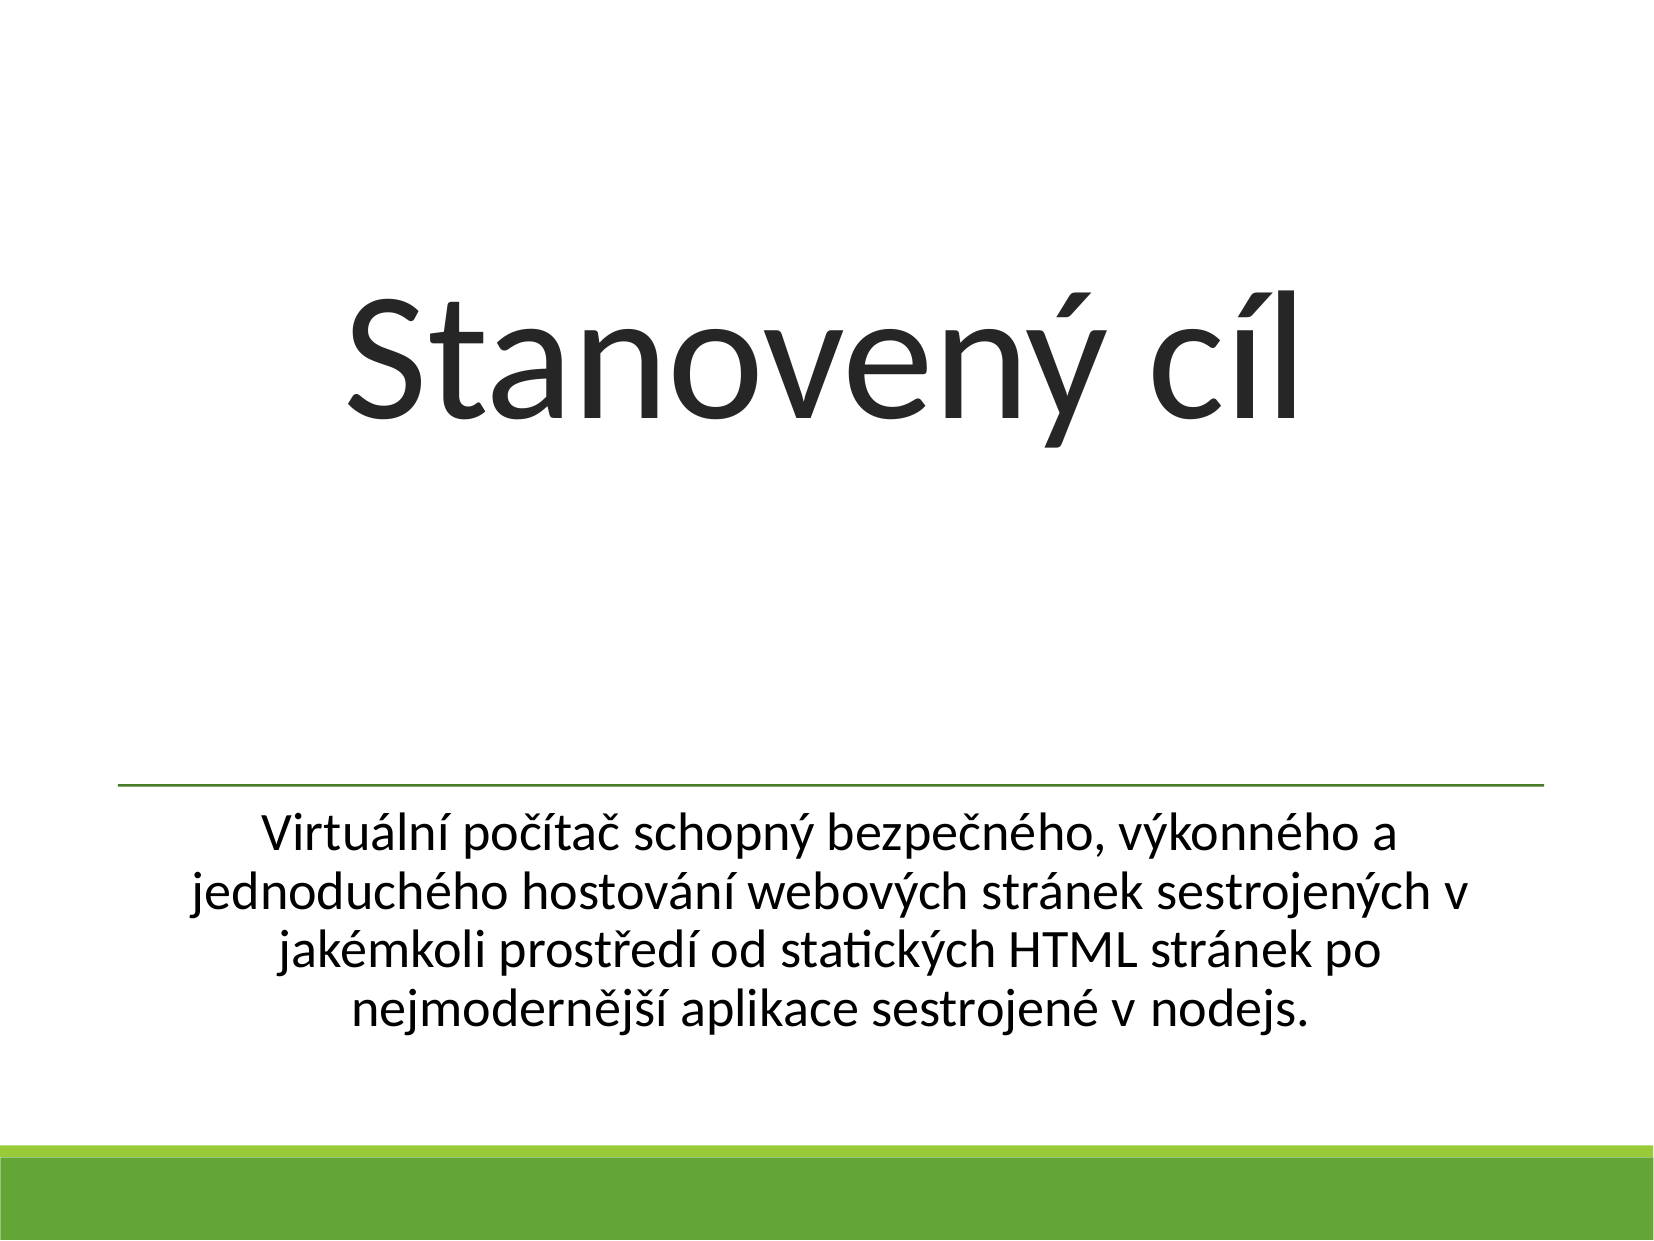

# Stanovený cíl
Virtuální počítač schopný bezpečného, výkonného a jednoduchého hostování webových stránek sestrojených v jakémkoli prostředí od statických HTML stránek po nejmodernější aplikace sestrojené v nodejs.